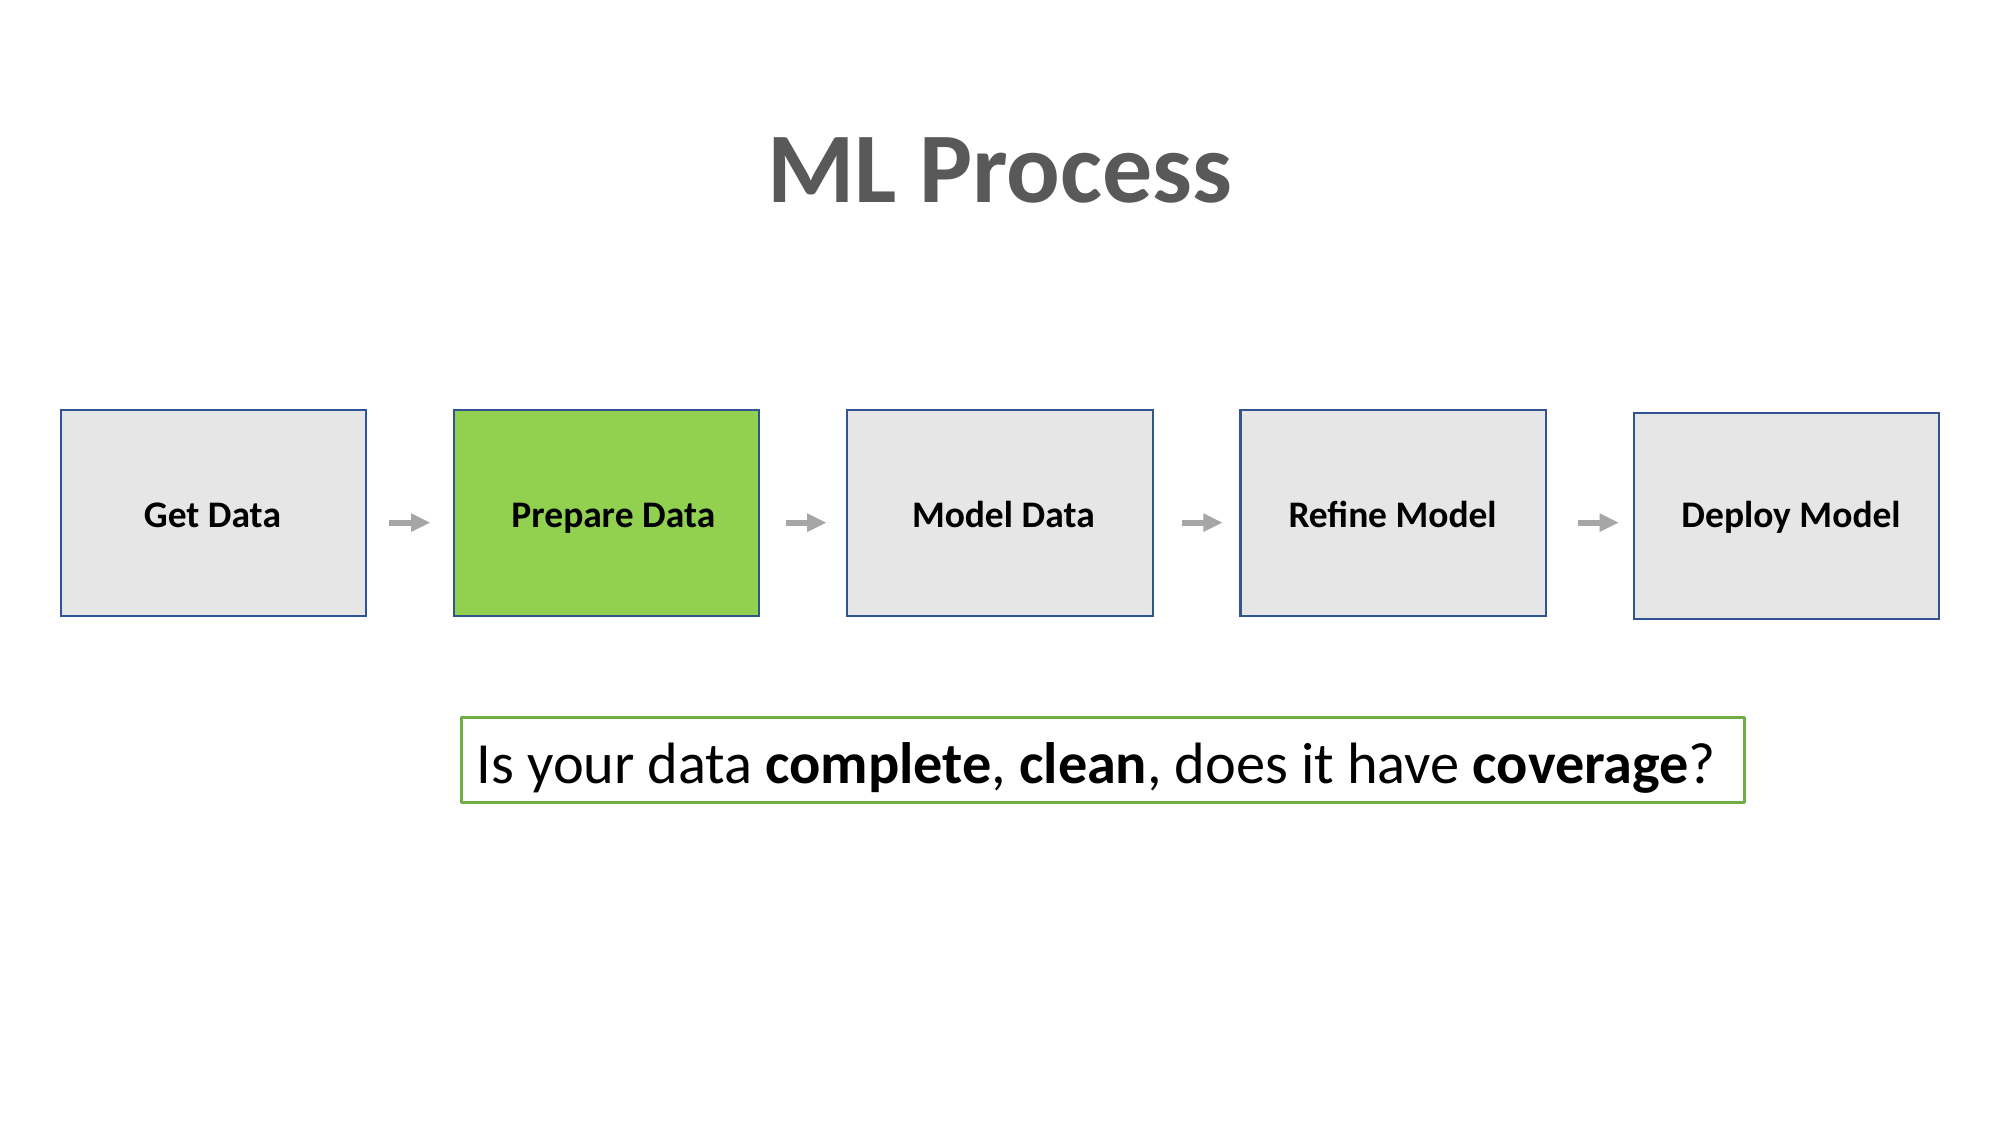

ML Process

Get Data
Prepare Data
Model Data
Refine Model
Deploy Model
Is your data complete, clean, does it have coverage?